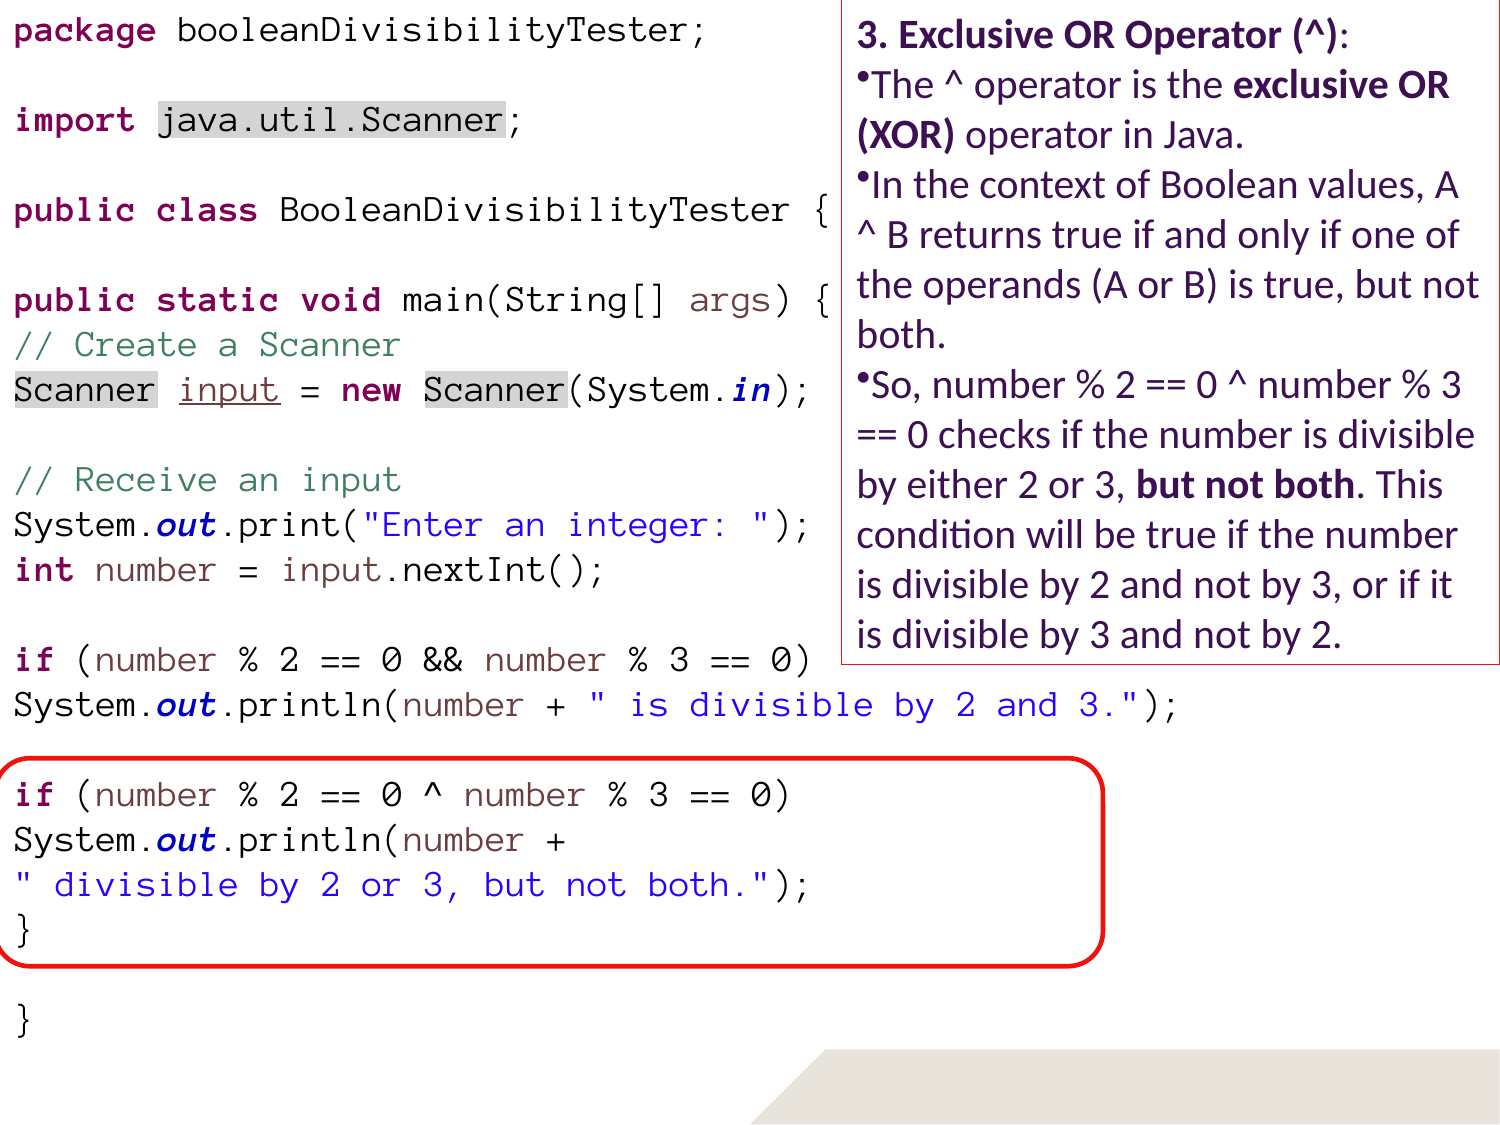

package booleanDivisibilityTester;

import java.util.Scanner;
public class BooleanDivisibilityTester {
public static void main(String[] args) {
// Create a Scanner
Scanner input = new Scanner(System.in);

// Receive an input
System.out.print("Enter an integer: ");
int number = input.nextInt();
if (number % 2 == 0 && number % 3 == 0)
System.out.println(number + " is divisible by 2 and 3.");

if (number % 2 == 0 ^ number % 3 == 0)
System.out.println(number +
" divisible by 2 or 3, but not both.");
}

}
3. Exclusive OR Operator (^):
The ^ operator is the exclusive OR (XOR) operator in Java.
In the context of Boolean values, A ^ B returns true if and only if one of the operands (A or B) is true, but not both.
So, number % 2 == 0 ^ number % 3 == 0 checks if the number is divisible by either 2 or 3, but not both. This condition will be true if the number is divisible by 2 and not by 3, or if it is divisible by 3 and not by 2.